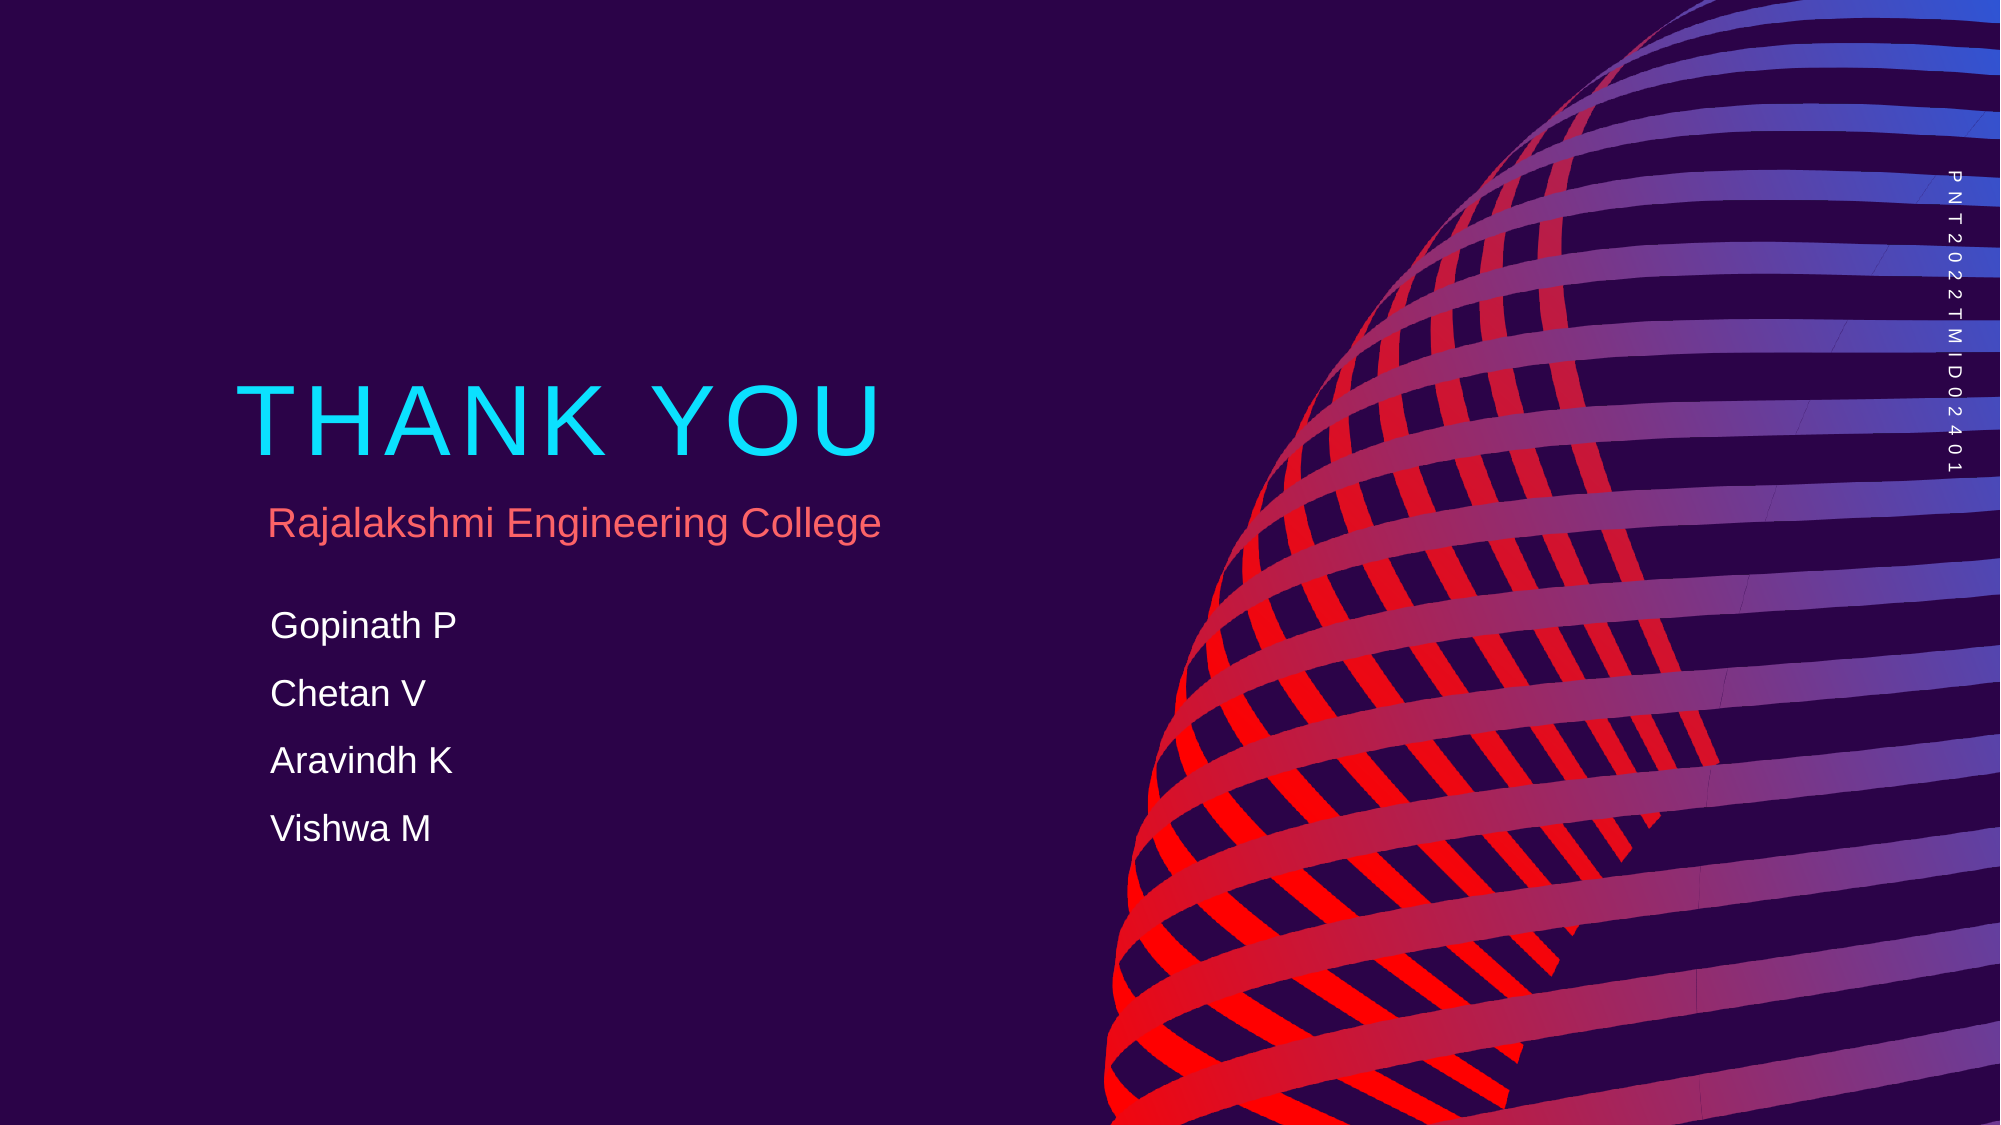

# Thank you
PNT2022TMID02401
Rajalakshmi Engineering College
Gopinath P
Chetan V
Aravindh K
Vishwa M